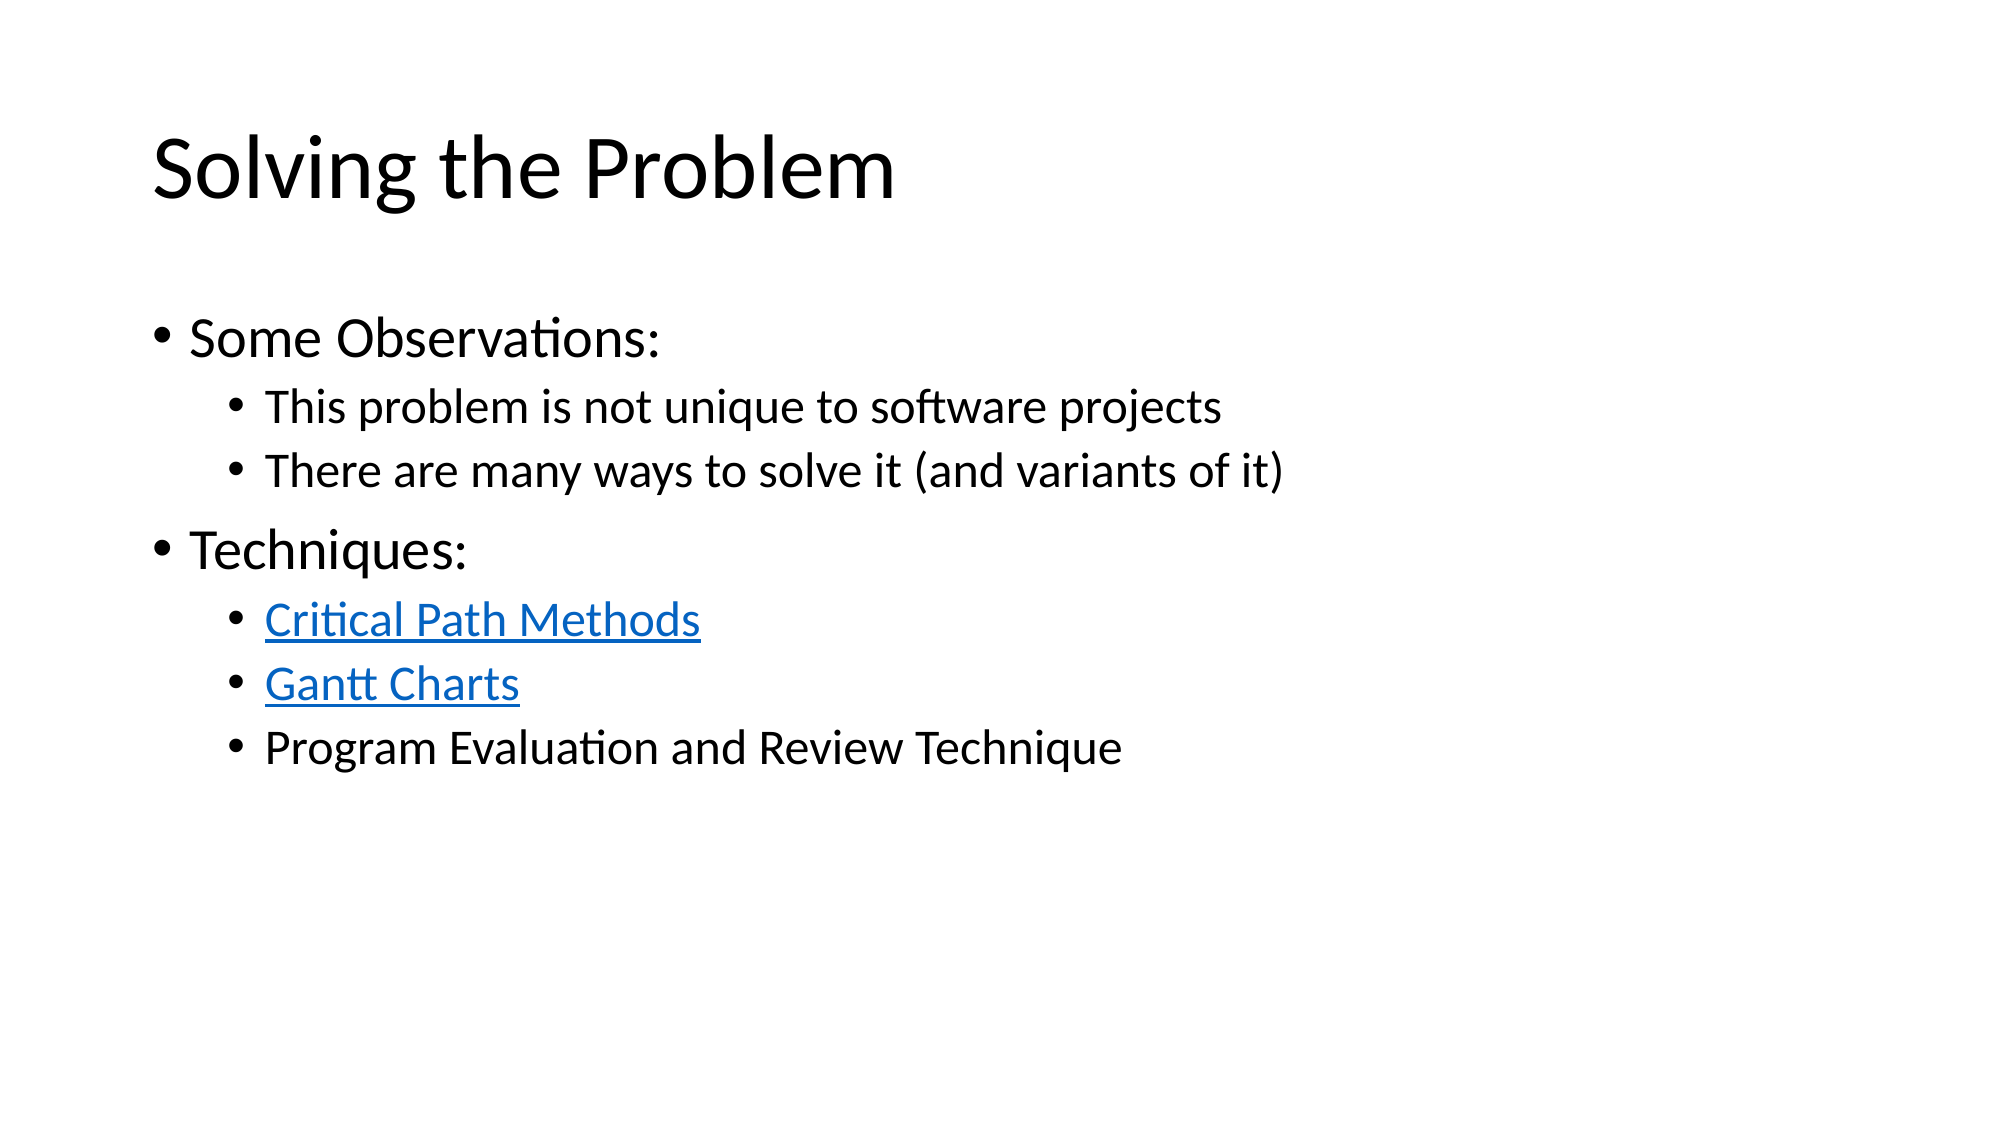

# Solving the Problem
Some Observations:
This problem is not unique to software projects
There are many ways to solve it (and variants of it)
Techniques:
Critical Path Methods
Gantt Charts
Program Evaluation and Review Technique